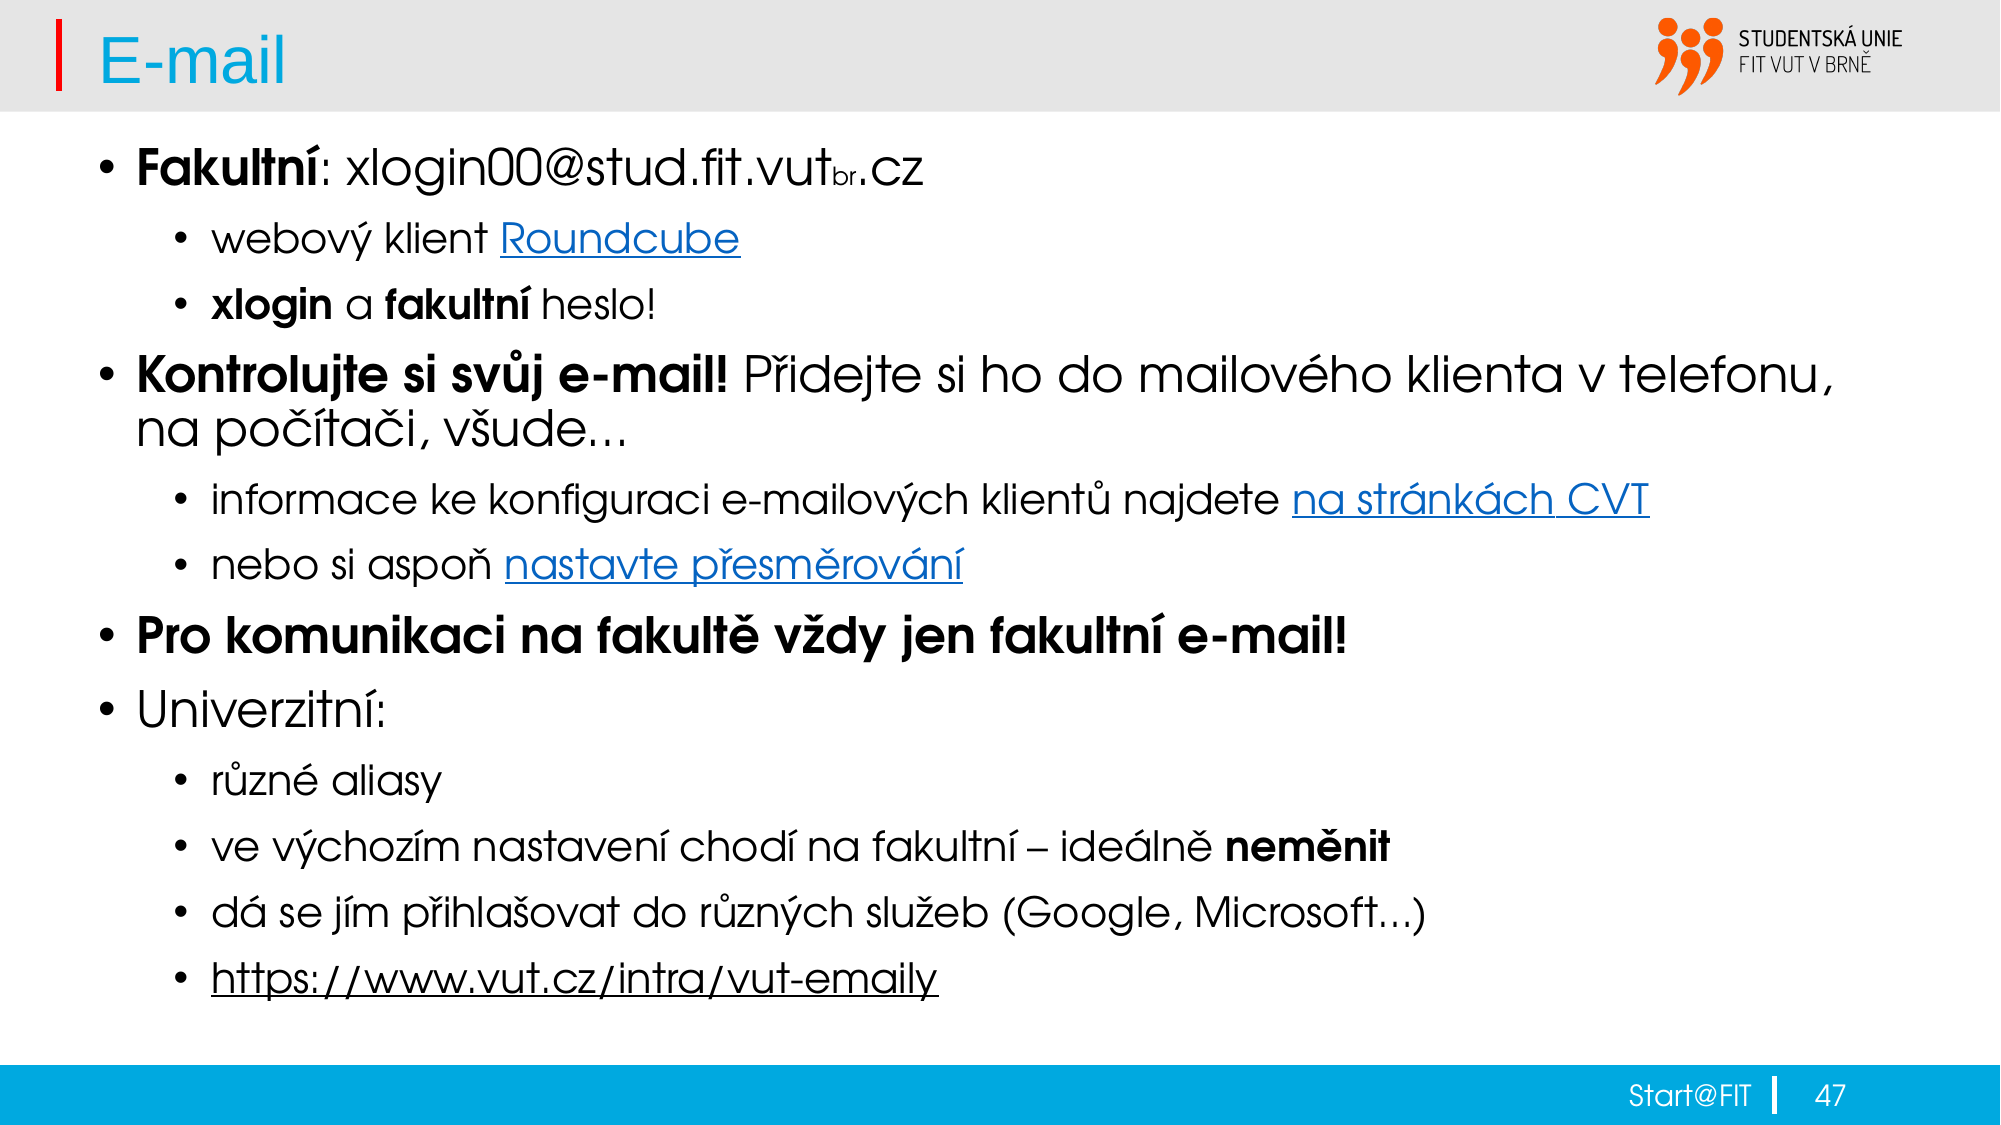

# E-mail
Fakultní: xlogin00@stud.fit.vutbr.cz
webový klient Roundcube
xlogin a fakultní heslo!
Kontrolujte si svůj e-mail! Přidejte si ho do mailového klienta v telefonu, na počítači, všude…
informace ke konfiguraci e-mailových klientů najdete na stránkách CVT
nebo si aspoň nastavte přesměrování
Pro komunikaci na fakultě vždy jen fakultní e-mail!
Univerzitní:
různé aliasy
ve výchozím nastavení chodí na fakultní – ideálně neměnit
dá se jím přihlašovat do různých služeb (Google, Microsoft…)
https://www.vut.cz/intra/vut-emaily

Start@FIT
47